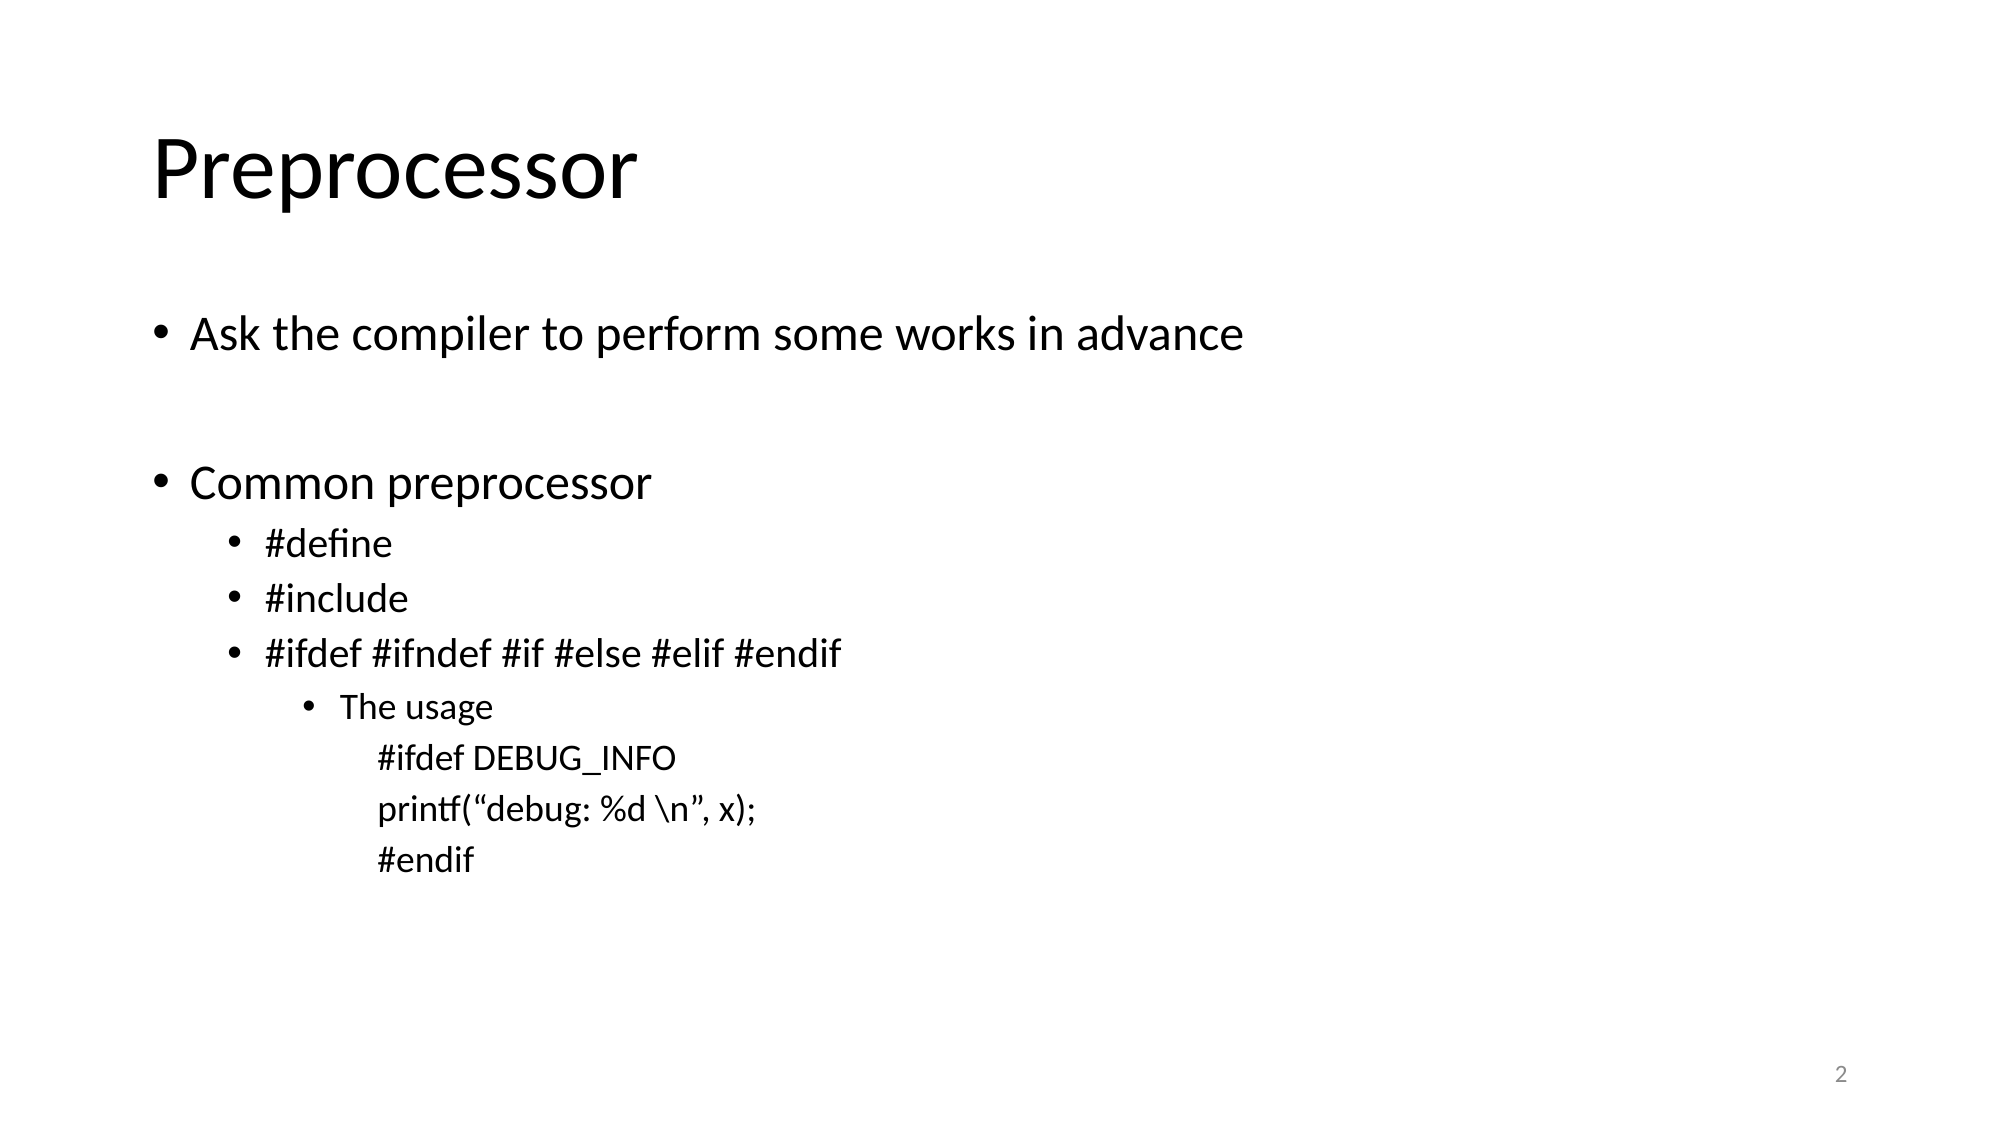

# Preprocessor
Ask the compiler to perform some works in advance

Common preprocessor
#define
#include
#ifdef #ifndef #if #else #elif #endif
The usage
#ifdef DEBUG_INFO
printf(“debug: %d \n”, x);
#endif
2